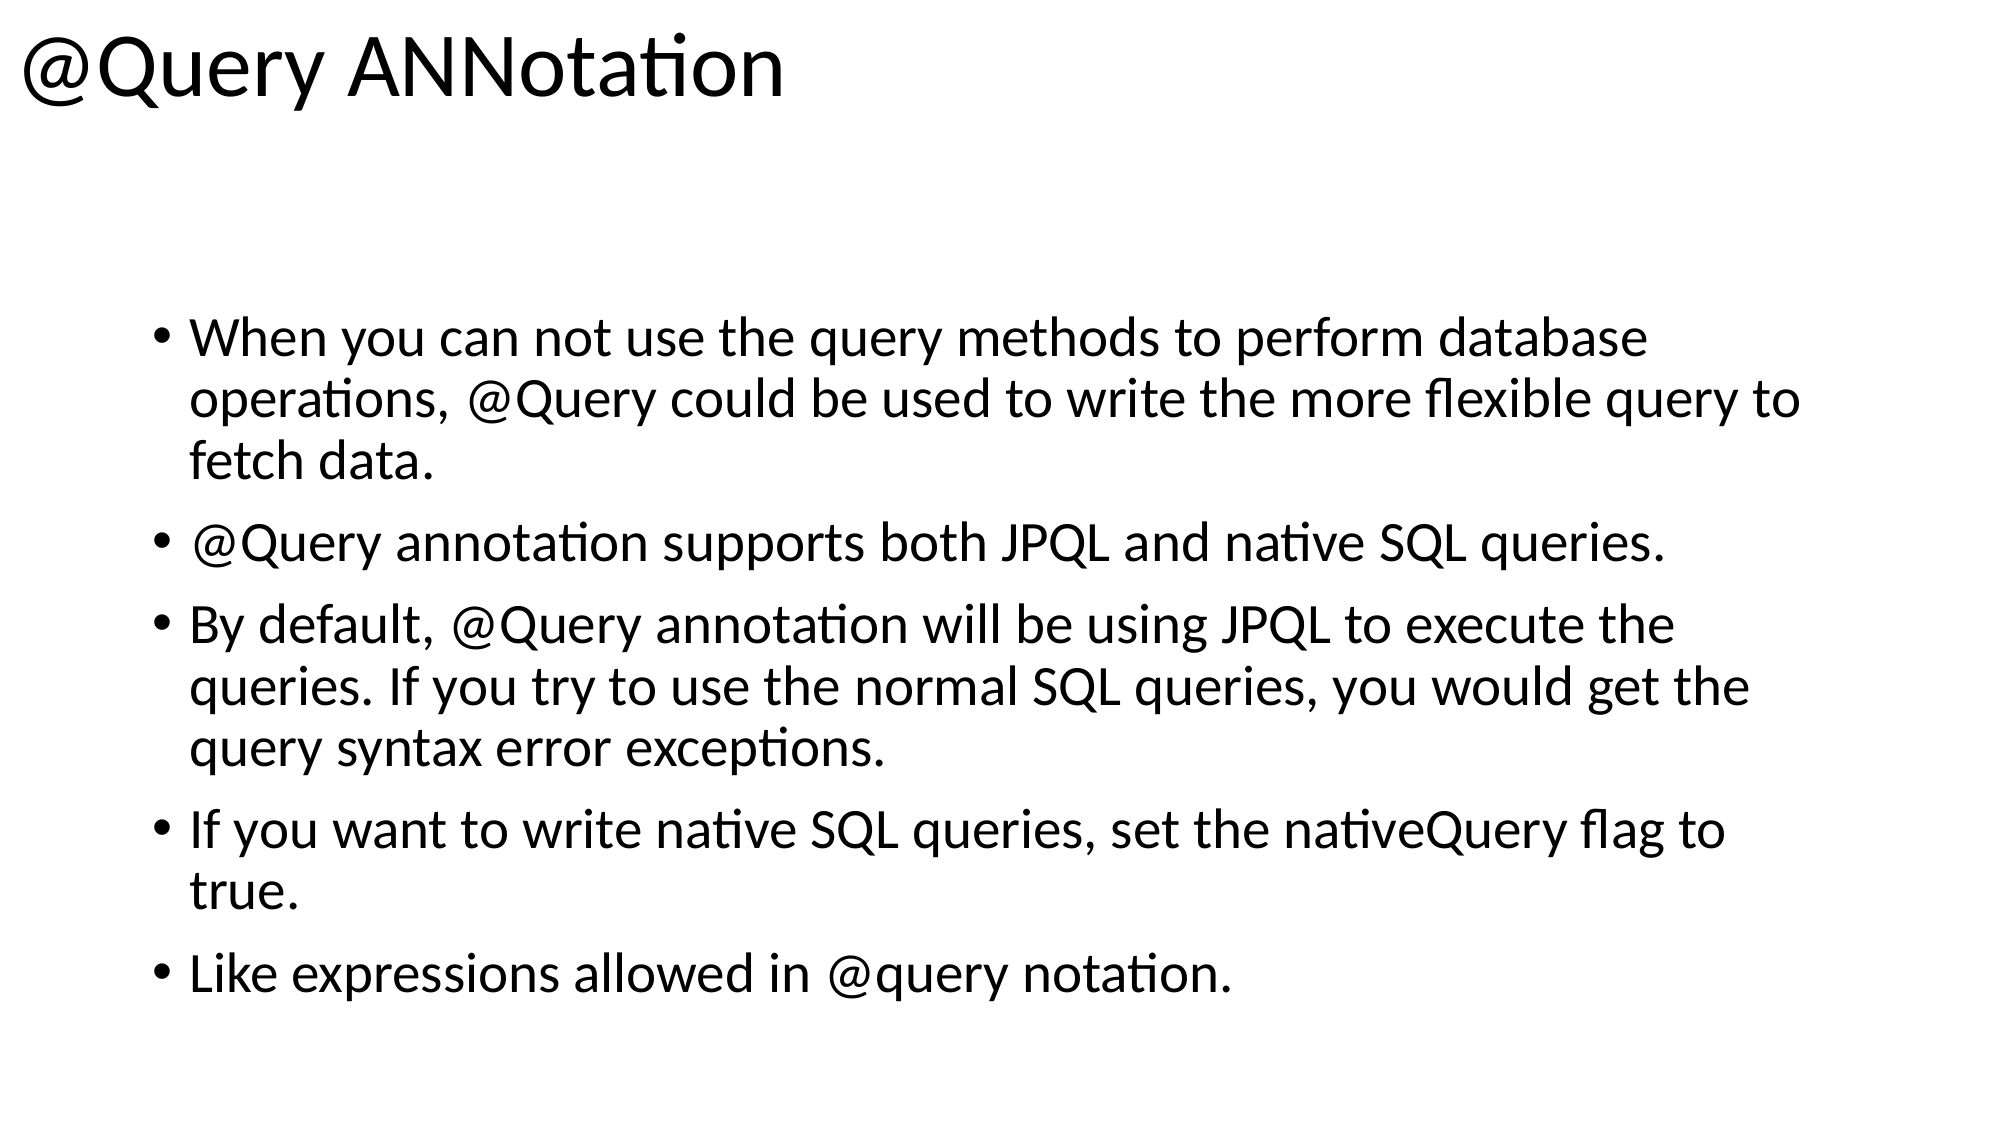

# @Query ANNotation
When you can not use the query methods to perform database operations, @Query could be used to write the more flexible query to fetch data.
@Query annotation supports both JPQL and native SQL queries.
By default, @Query annotation will be using JPQL to execute the queries. If you try to use the normal SQL queries, you would get the query syntax error exceptions.
If you want to write native SQL queries, set the nativeQuery flag to true.
Like expressions allowed in @query notation.